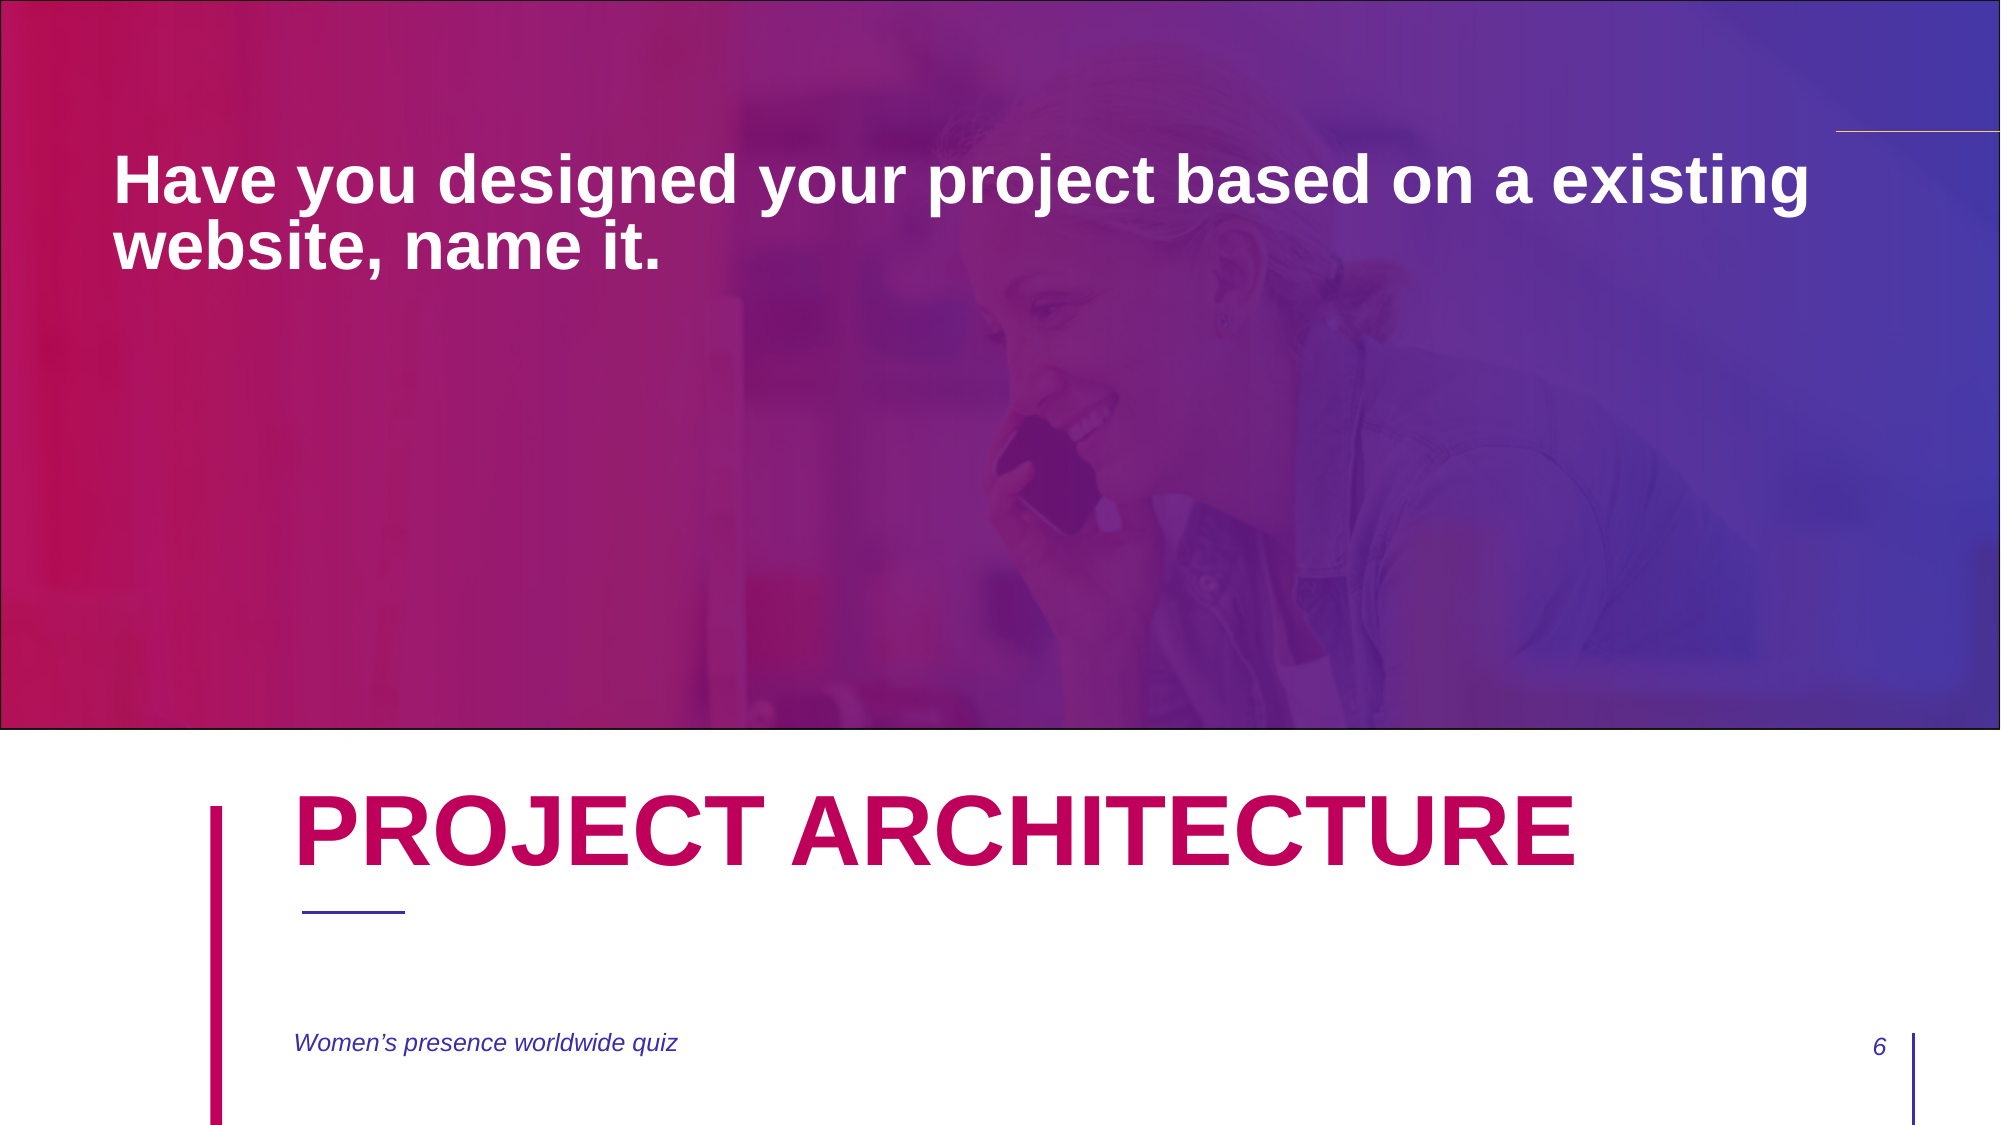

Have you designed your project based on a existing website, name it.

# PROJECT ARCHITECTURE
Women’s presence worldwide quiz
6